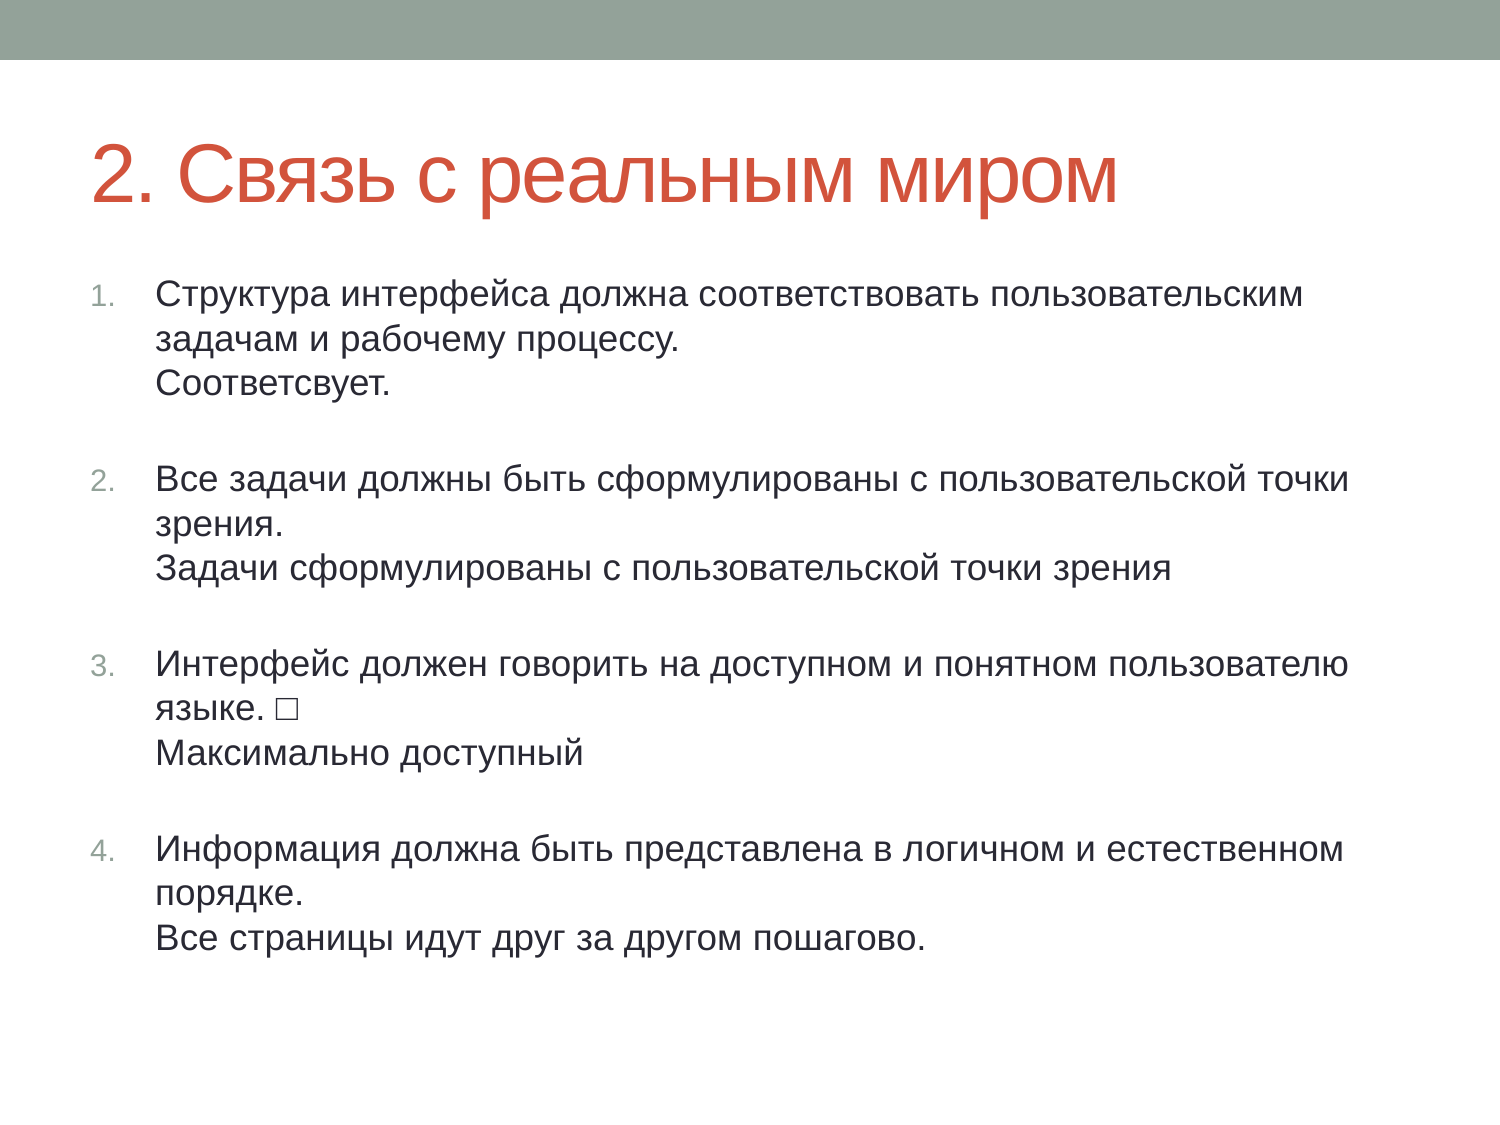

# 2. Связь с реальным миром
Структура интерфейса должна соответствовать пользовательским задачам и рабочему процессу.
Соответсвует.
Все задачи должны быть сформулированы с пользовательской точки зрения. 
Задачи сформулированы с пользовательской точки зрения
Интерфейс должен говорить на доступном и понятном пользователю языке. □ 
Максимально доступный
Информация должна быть представлена в логичном и естественном порядке. 
Все страницы идут друг за другом пошагово.